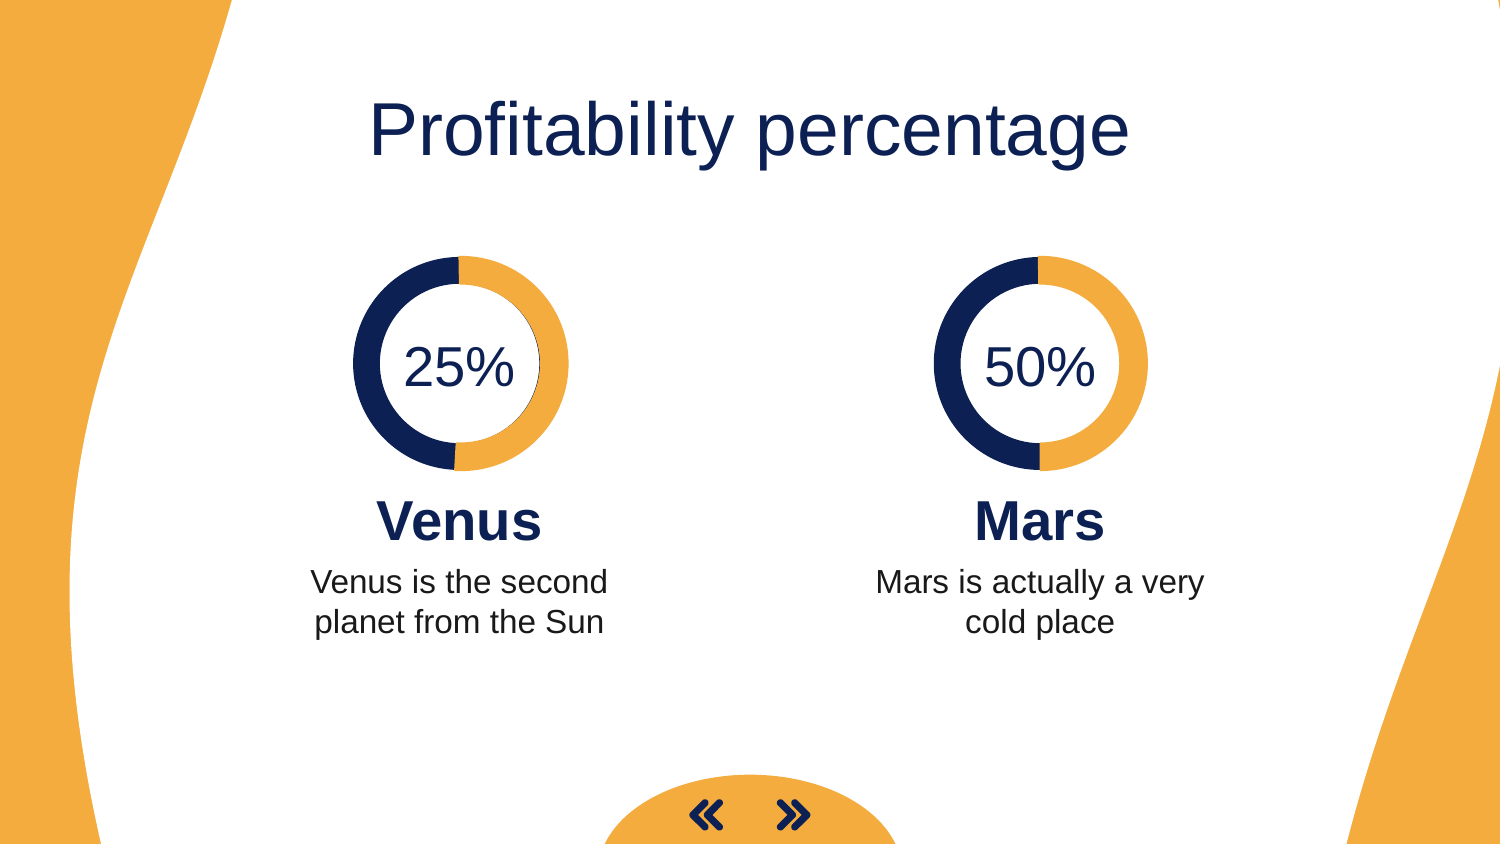

Profitability percentage

# 25%
50%
Venus
Mars
Venus is the second planet from the Sun
Mars is actually a very cold place